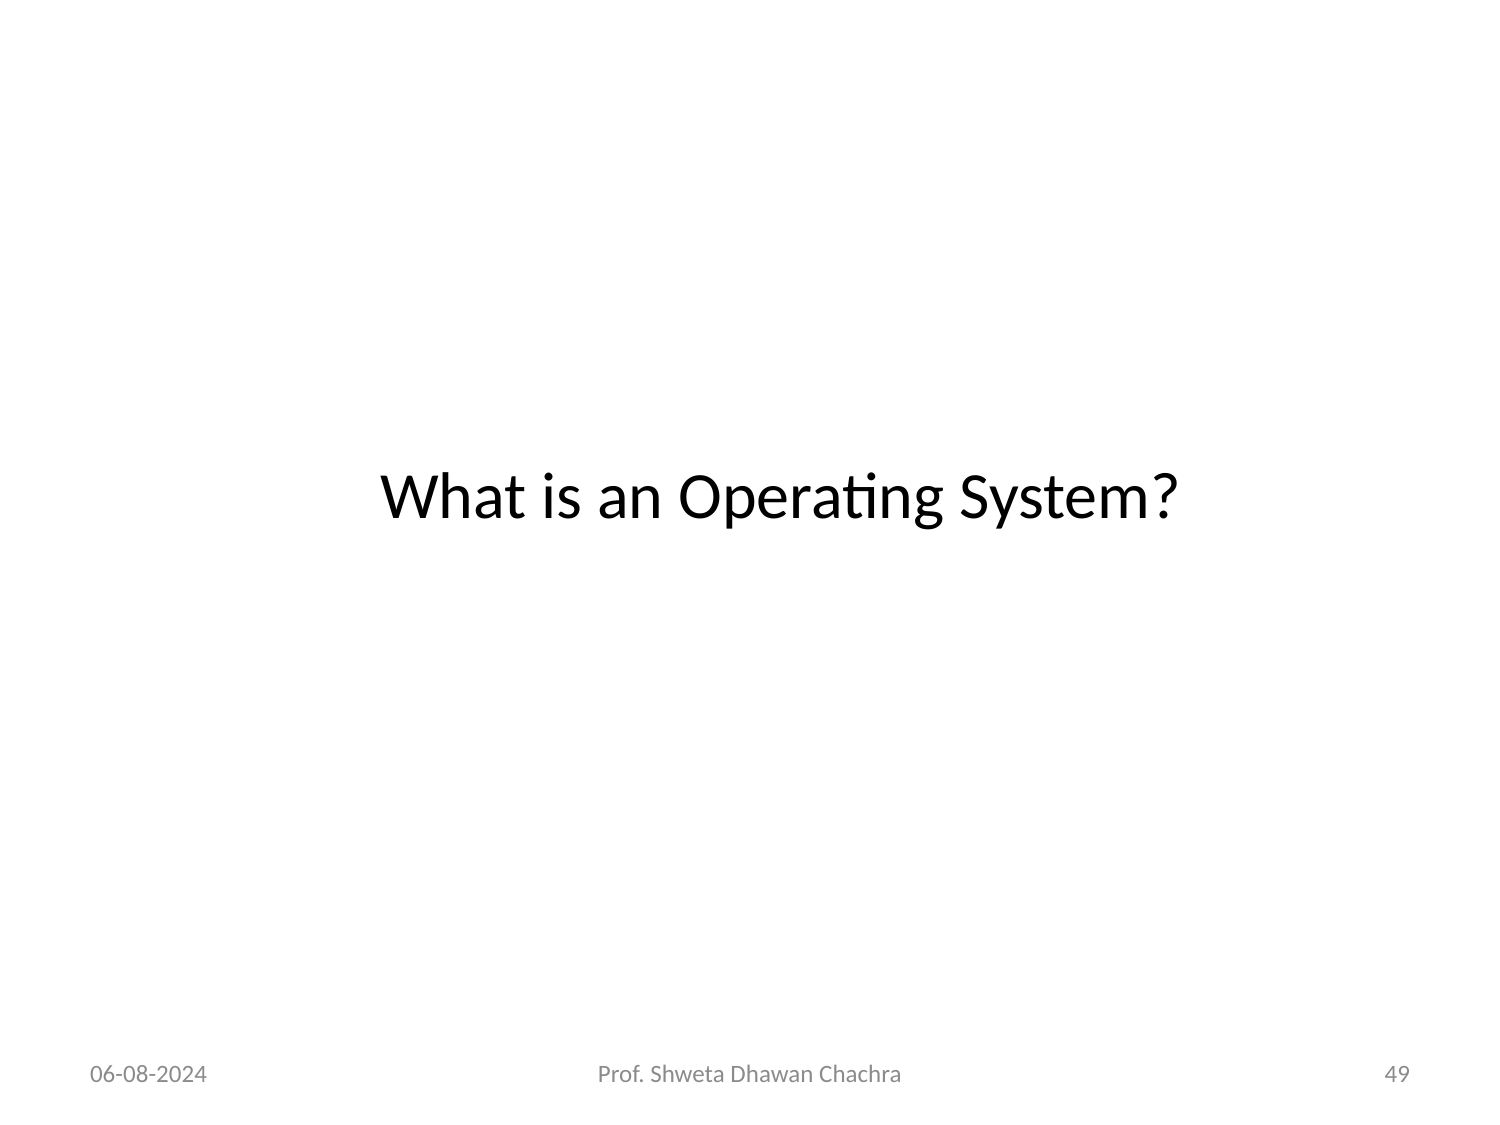

What is an Operating System?
06-08-2024
Prof. Shweta Dhawan Chachra
49